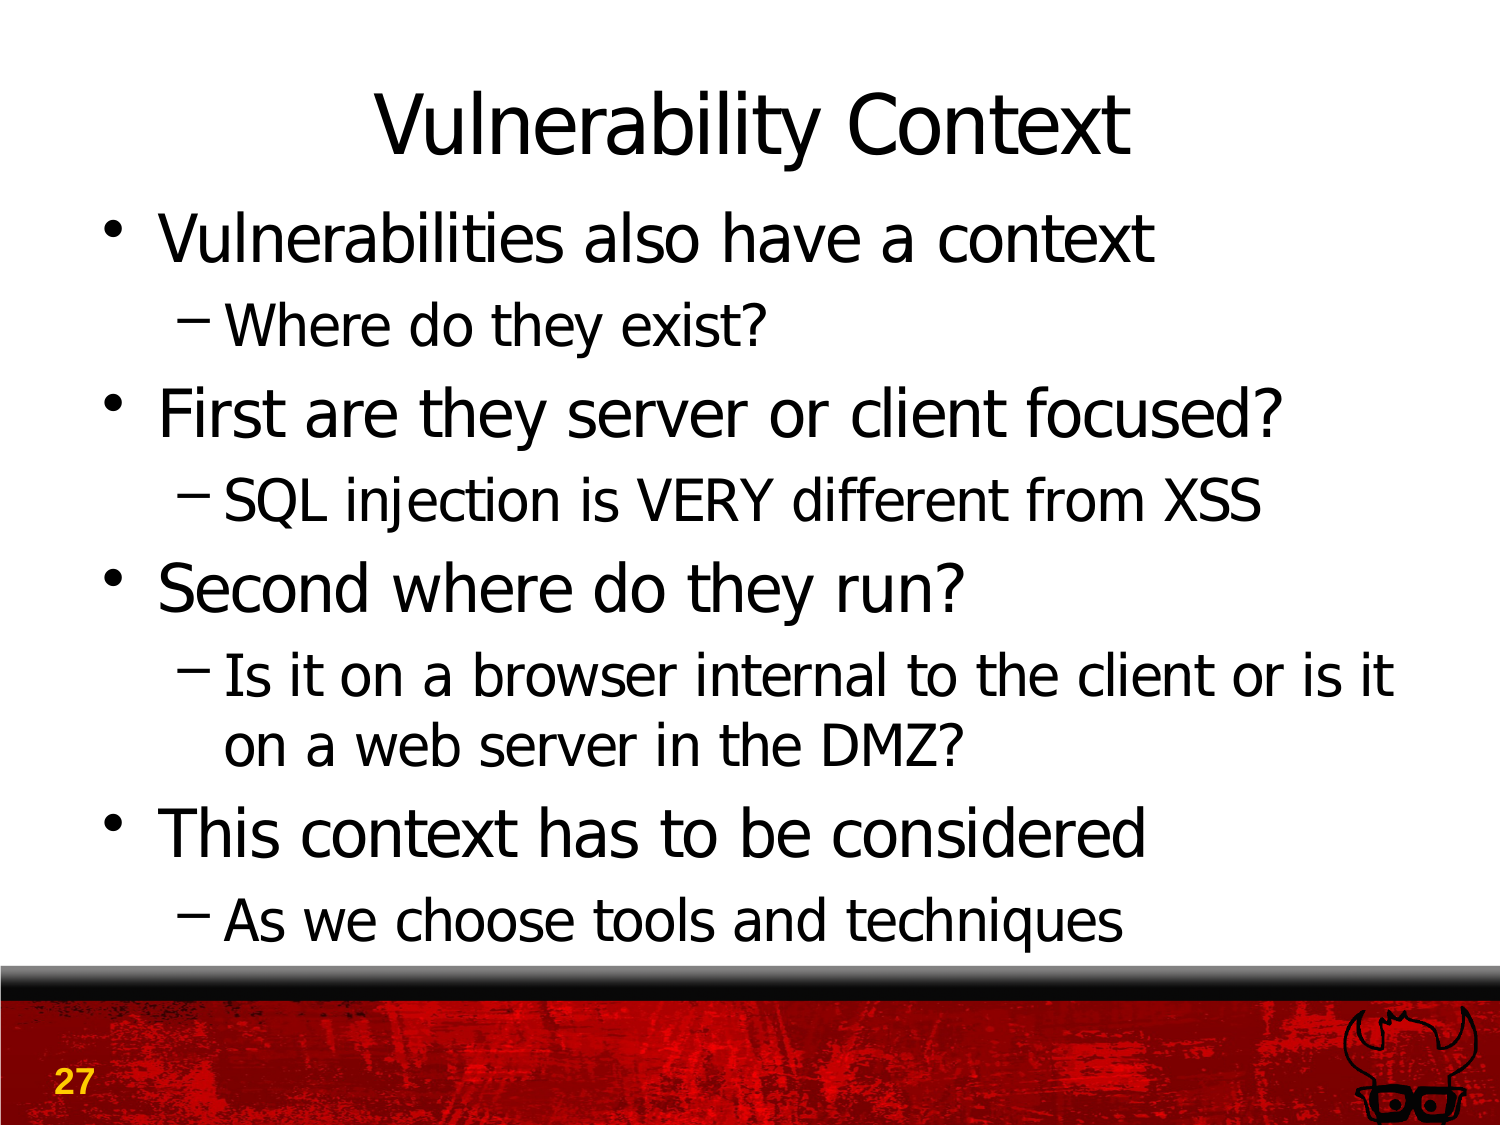

# Vulnerability Context
Vulnerabilities also have a context
Where do they exist?
First are they server or client focused?
SQL injection is VERY different from XSS
Second where do they run?
Is it on a browser internal to the client or is it on a web server in the DMZ?
This context has to be considered
As we choose tools and techniques